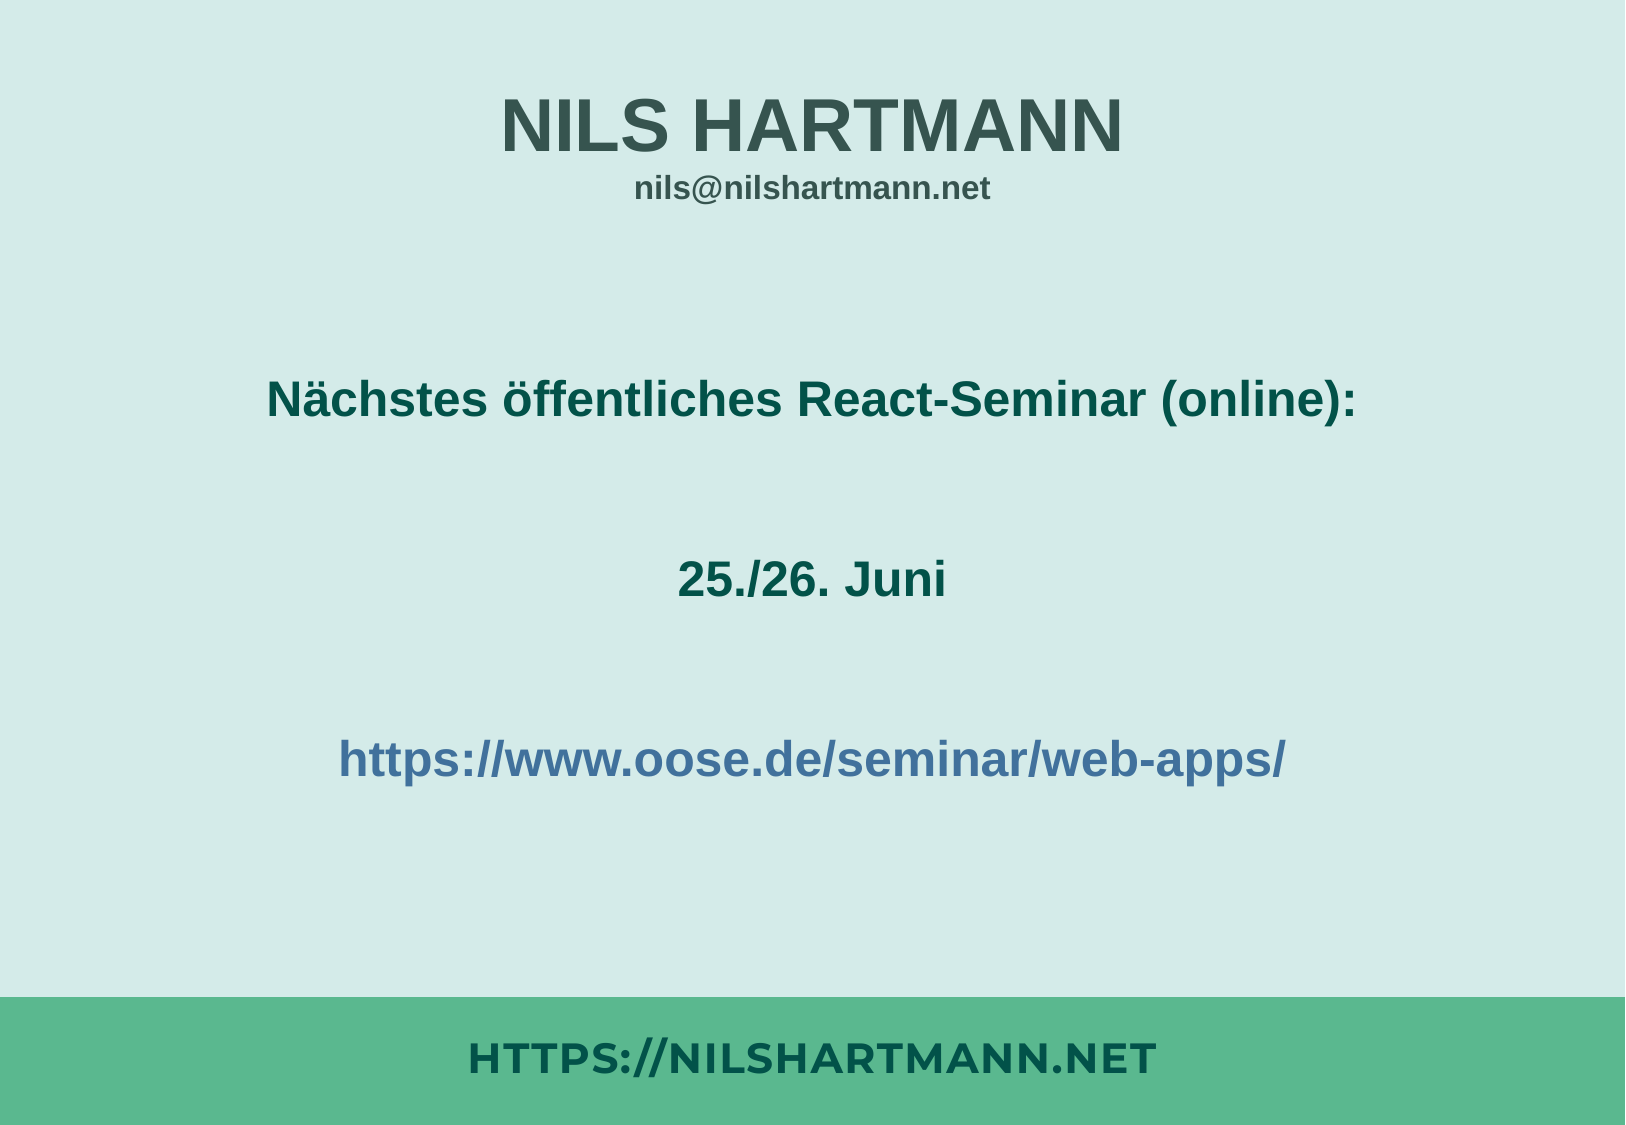

NILS HARTMANN
nils@nilshartmann.net

Nächstes öffentliches React-Seminar (online):

25./26. Juni

https://www.oose.de/seminar/web-apps/

# https://nilshartmann.net